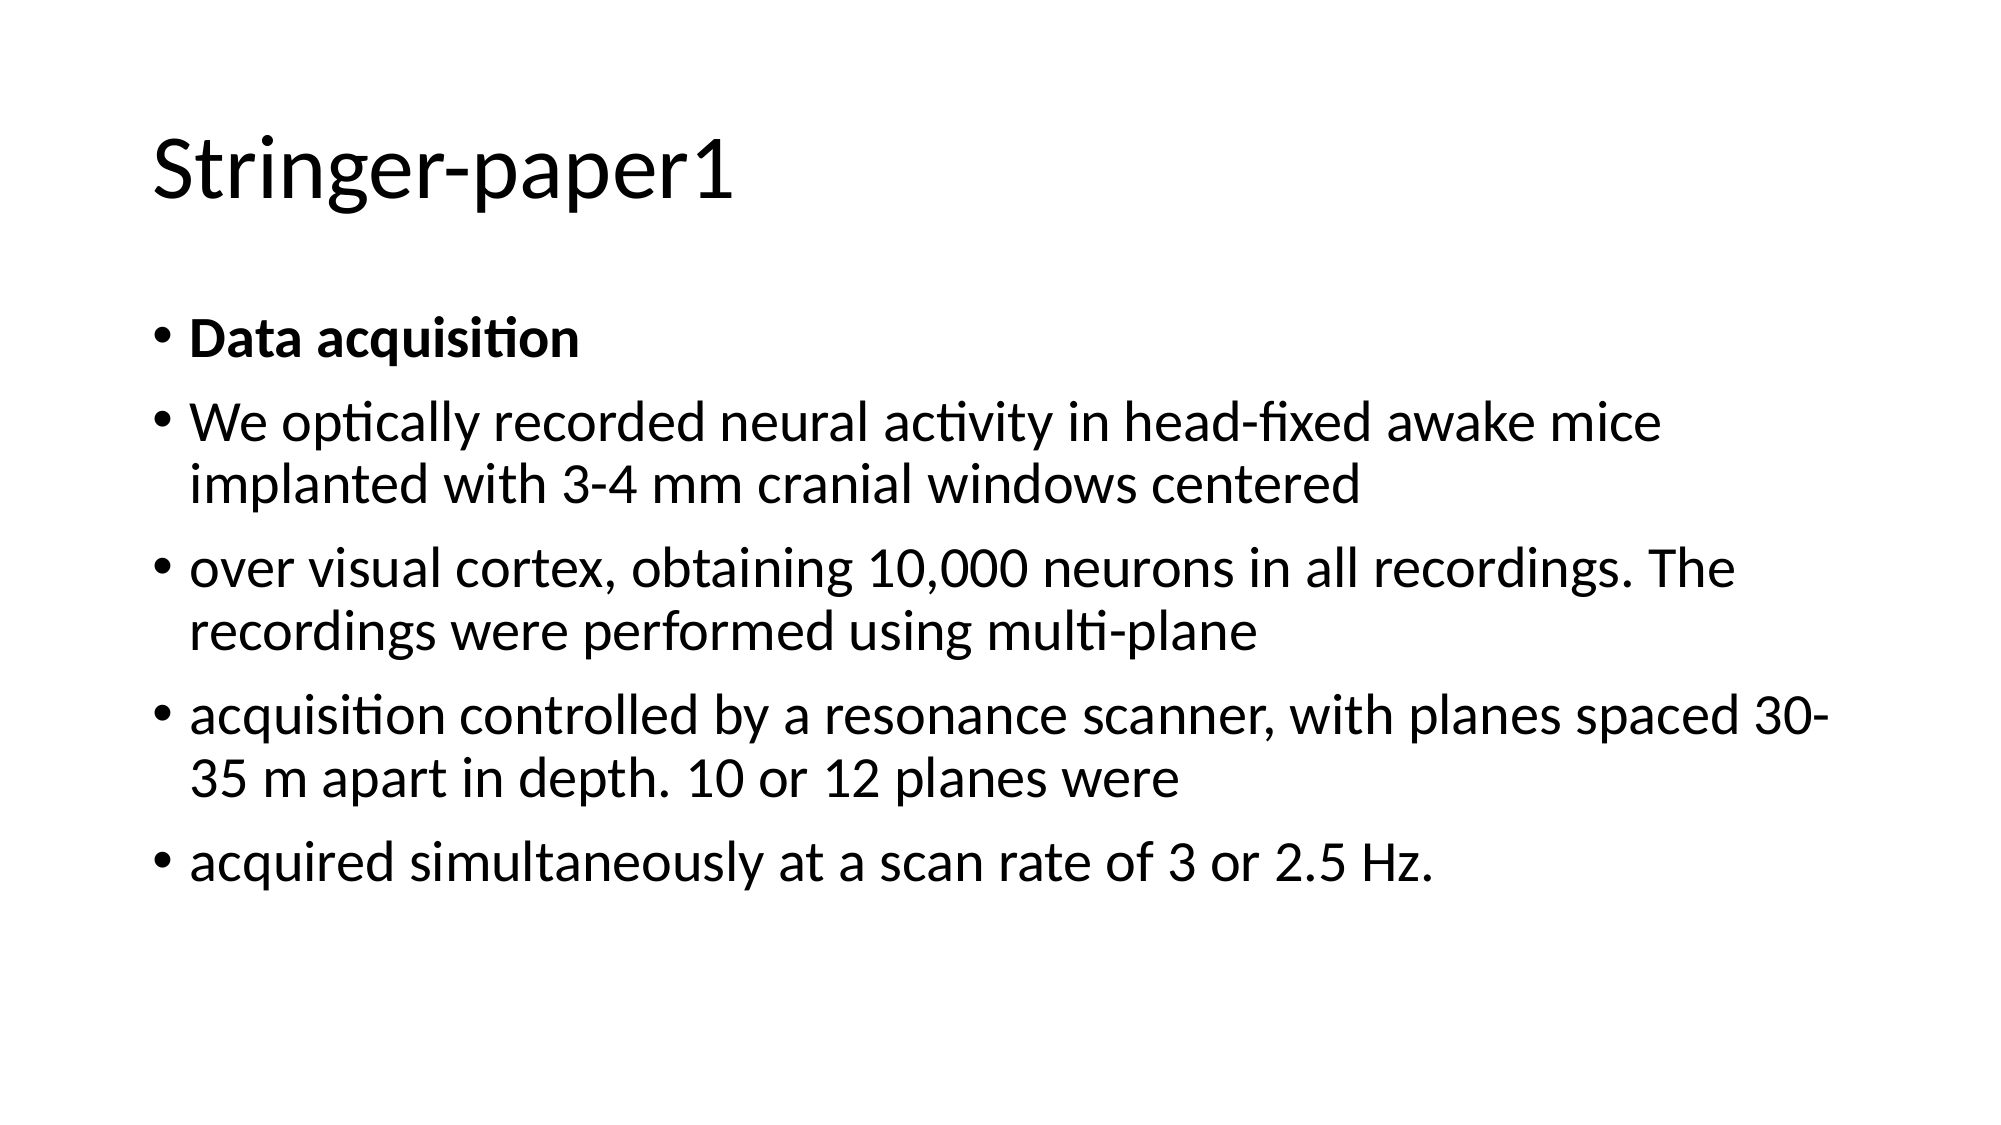

# Stringer-paper1
Data acquisition
We optically recorded neural activity in head-fixed awake mice implanted with 3-4 mm cranial windows centered
over visual cortex, obtaining 10,000 neurons in all recordings. The recordings were performed using multi-plane
acquisition controlled by a resonance scanner, with planes spaced 30-35 m apart in depth. 10 or 12 planes were
acquired simultaneously at a scan rate of 3 or 2.5 Hz.